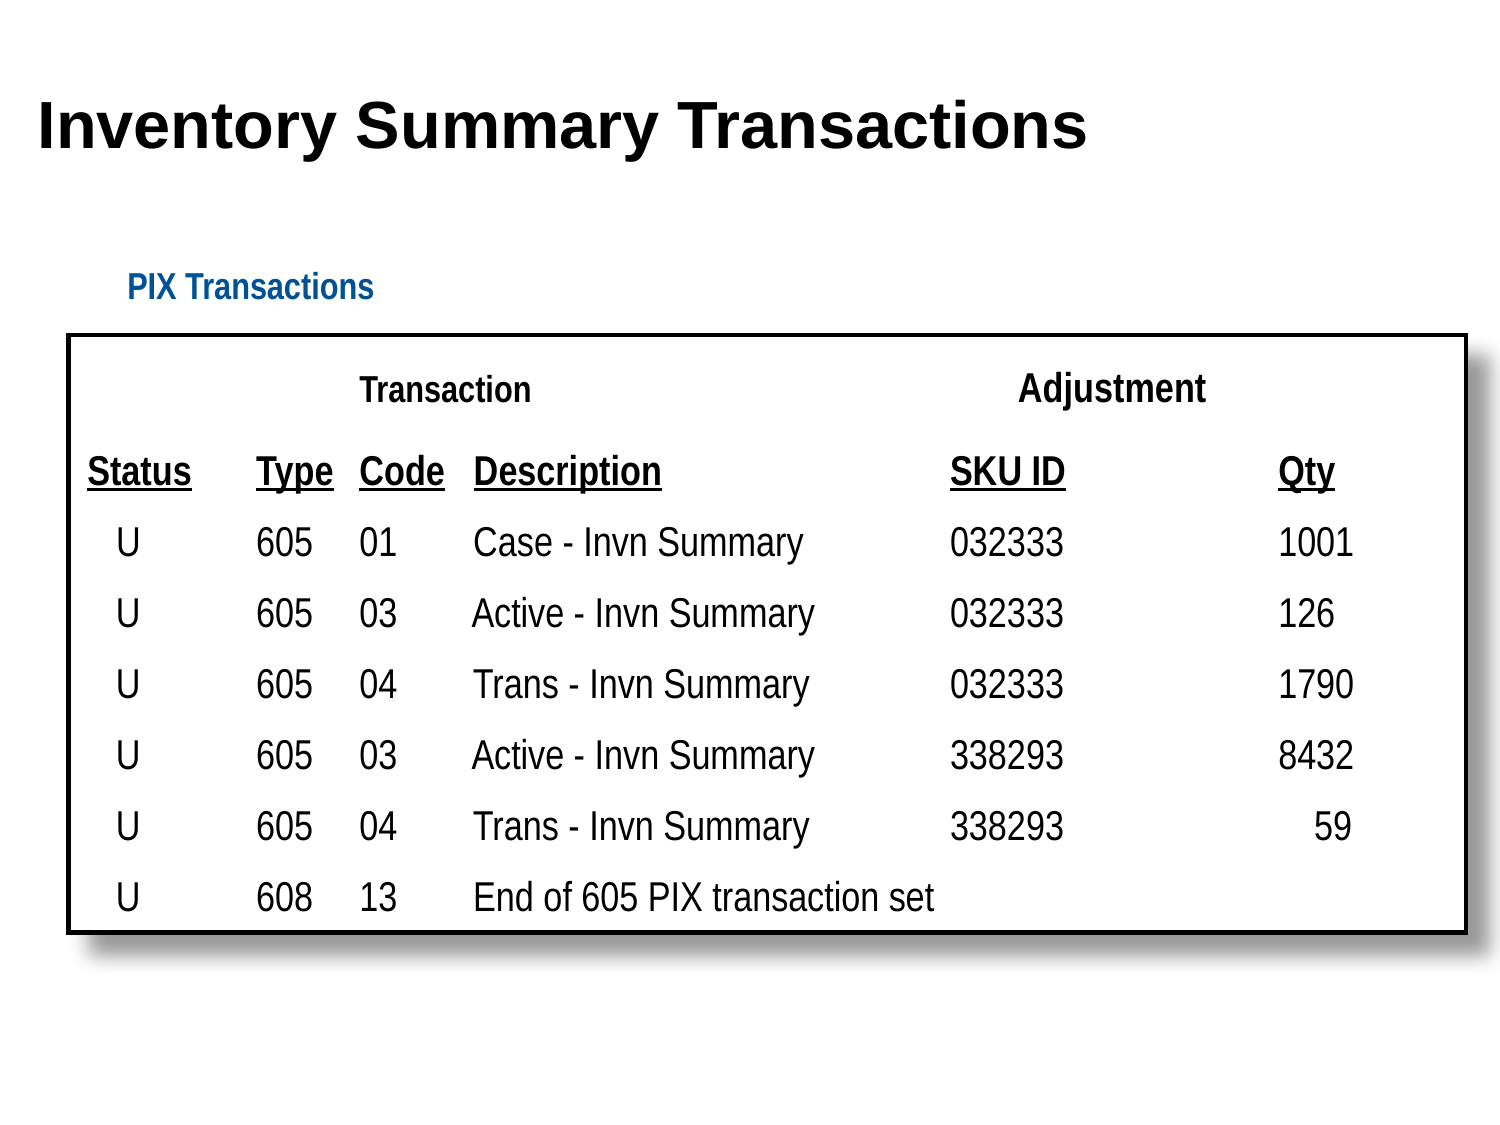

# Inventory Summary Transactions
PIX Transactions

	         		Transaction	                       	        Adjustment
	Status	Type	Code   Description	      	SKU ID	  	Qty
     U         	605	01        Case - Invn Summary	      	032333		1001
	   U         	605	03        Active - Invn Summary 	      	032333         		126
	   U         	605	04        Trans - Invn Summary         	032333			1790
	   U         	605	03        Active - Invn Summary 	      	338293          		8432
	   U         	605	04        Trans - Invn Summary         	338293              		59
	   U         	608	13        End of 605 PIX transaction set